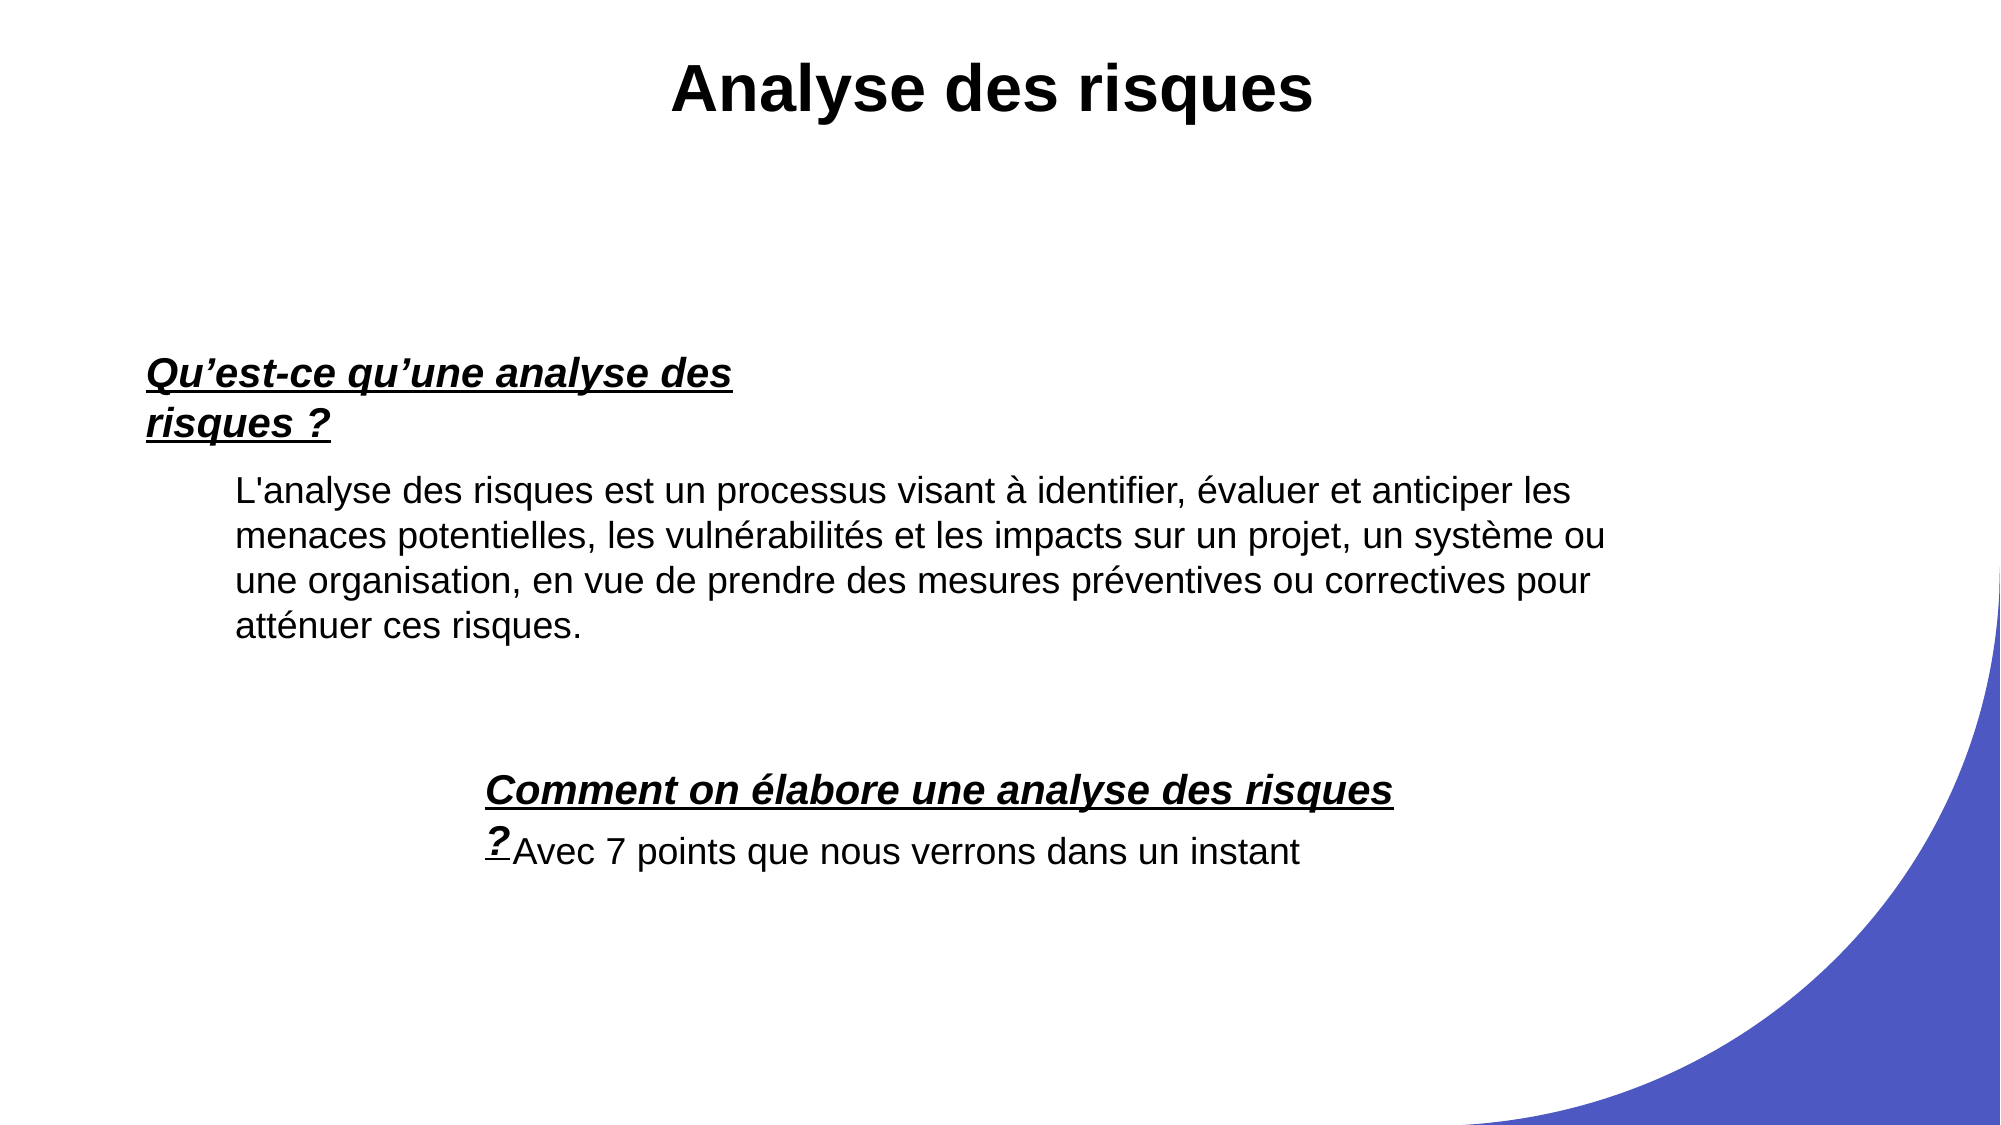

# Etudes des Besoins
Analyse des risques
Qu’est-ce qu’une analyse des risques ?
L'analyse des risques est un processus visant à identifier, évaluer et anticiper les menaces potentielles, les vulnérabilités et les impacts sur un projet, un système ou une organisation, en vue de prendre des mesures préventives ou correctives pour atténuer ces risques.
Comment on élabore une analyse des risques ?
Avec 7 points que nous verrons dans un instant